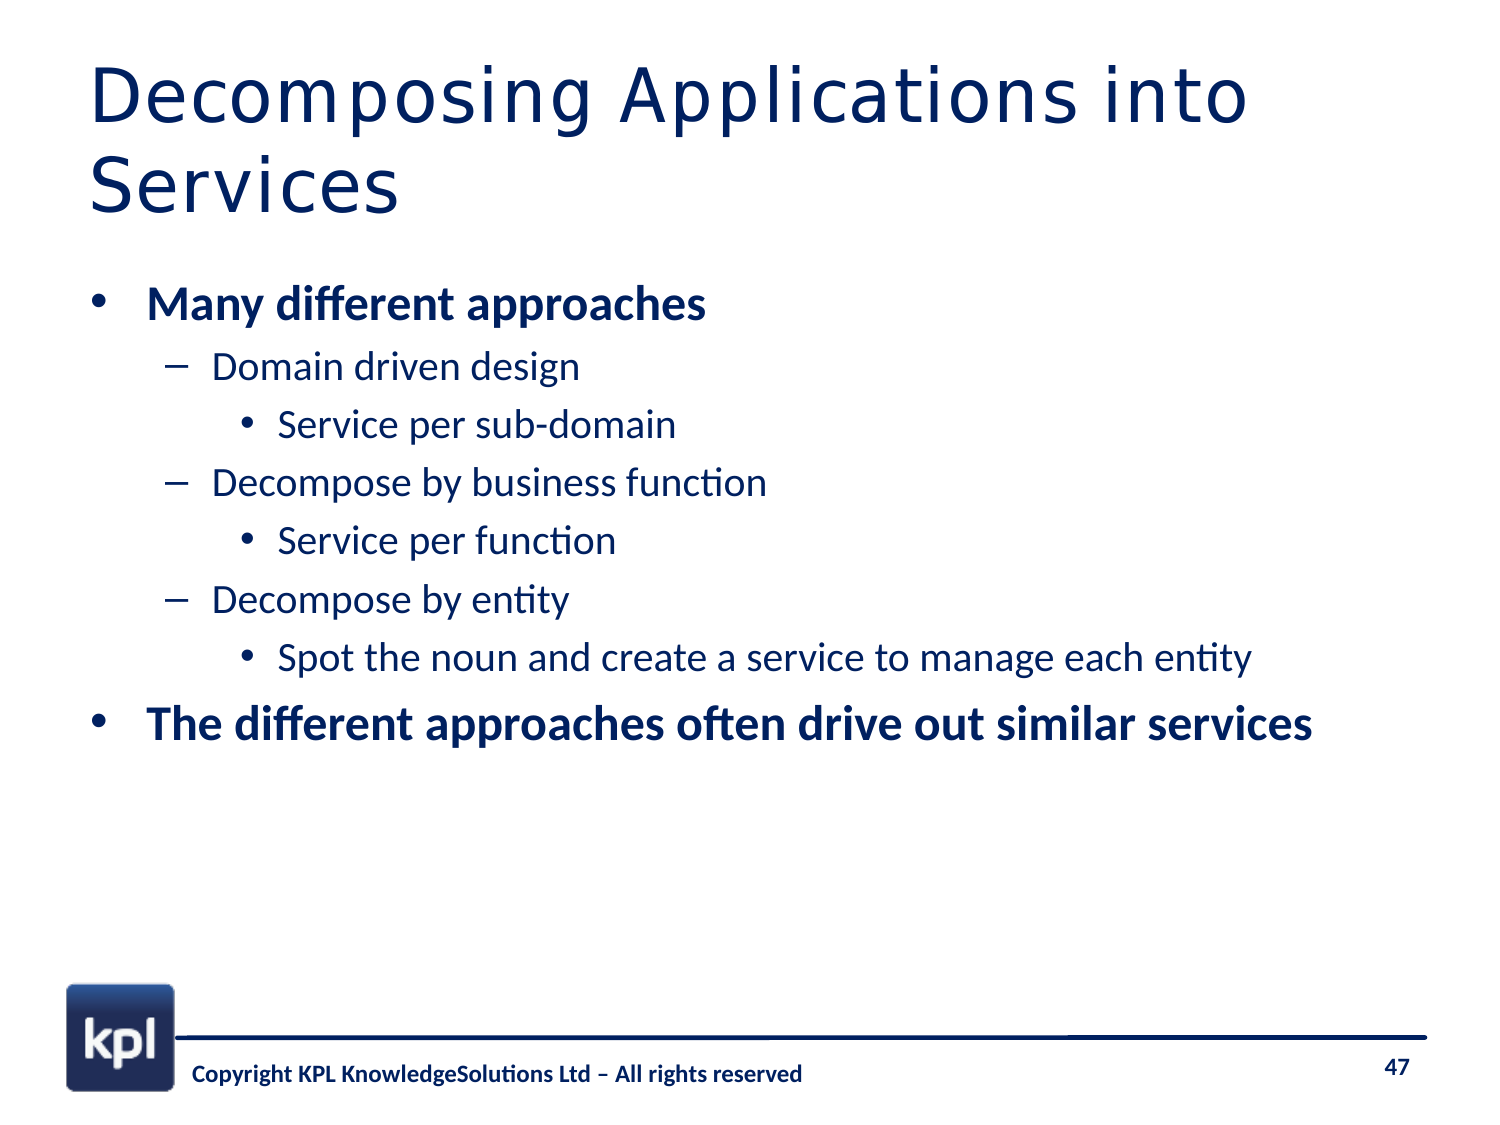

# Decomposing Applications into Services
Many different approaches
Domain driven design
Service per sub-domain
Decompose by business function
Service per function
Decompose by entity
Spot the noun and create a service to manage each entity
The different approaches often drive out similar services
47
Copyright KPL KnowledgeSolutions Ltd – All rights reserved